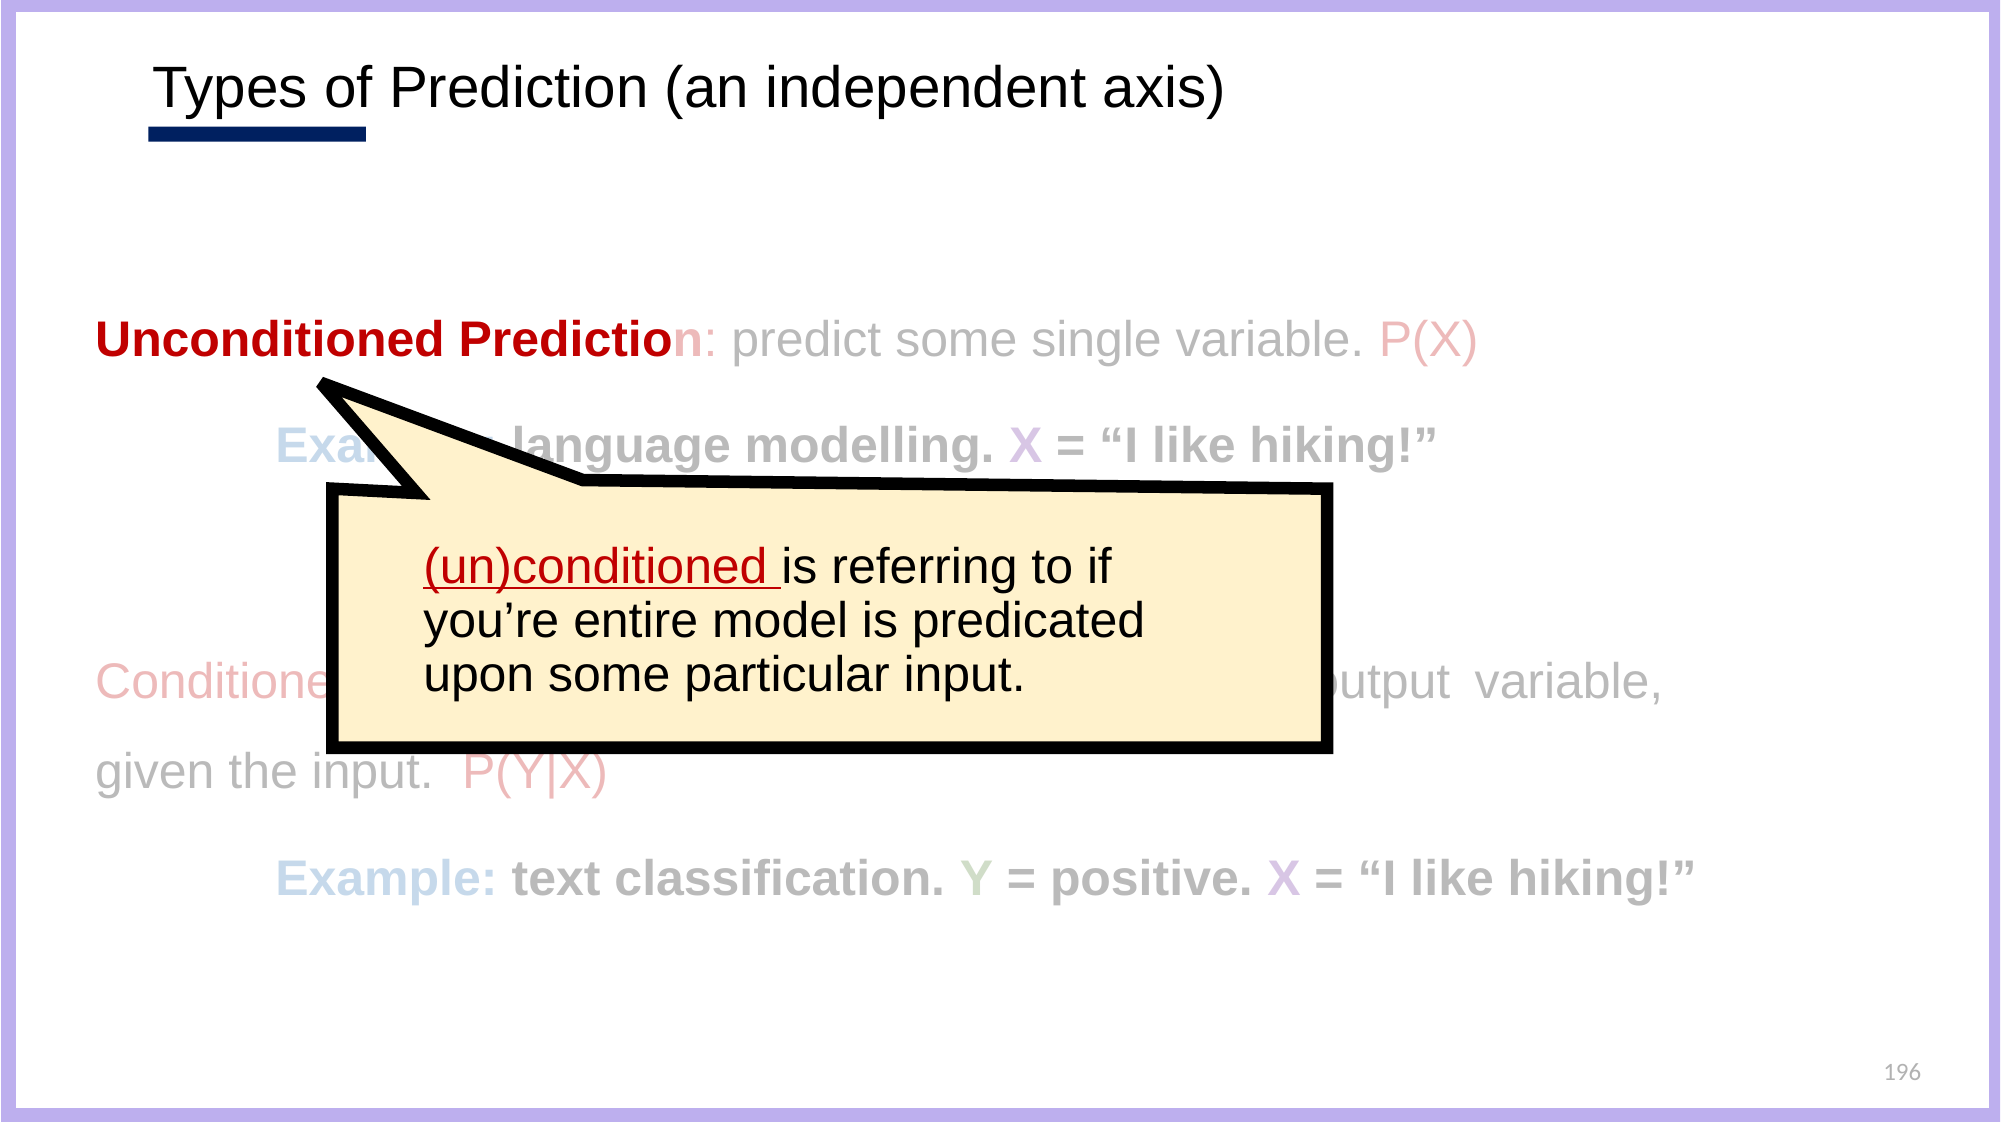

# Types of Prediction (an independent axis)

Unconditioned Prediction: predict some single variable. P(X)

Example: language modelling. X = “I like hiking!”

(un)conditioned is referring to if you’re entire model is predicated upon some particular input.
Conditioned Prediction: predict the probability of an output variable, given the input.  P(Y|X)
Example: text classification. Y = positive. X = “I like hiking!”
196